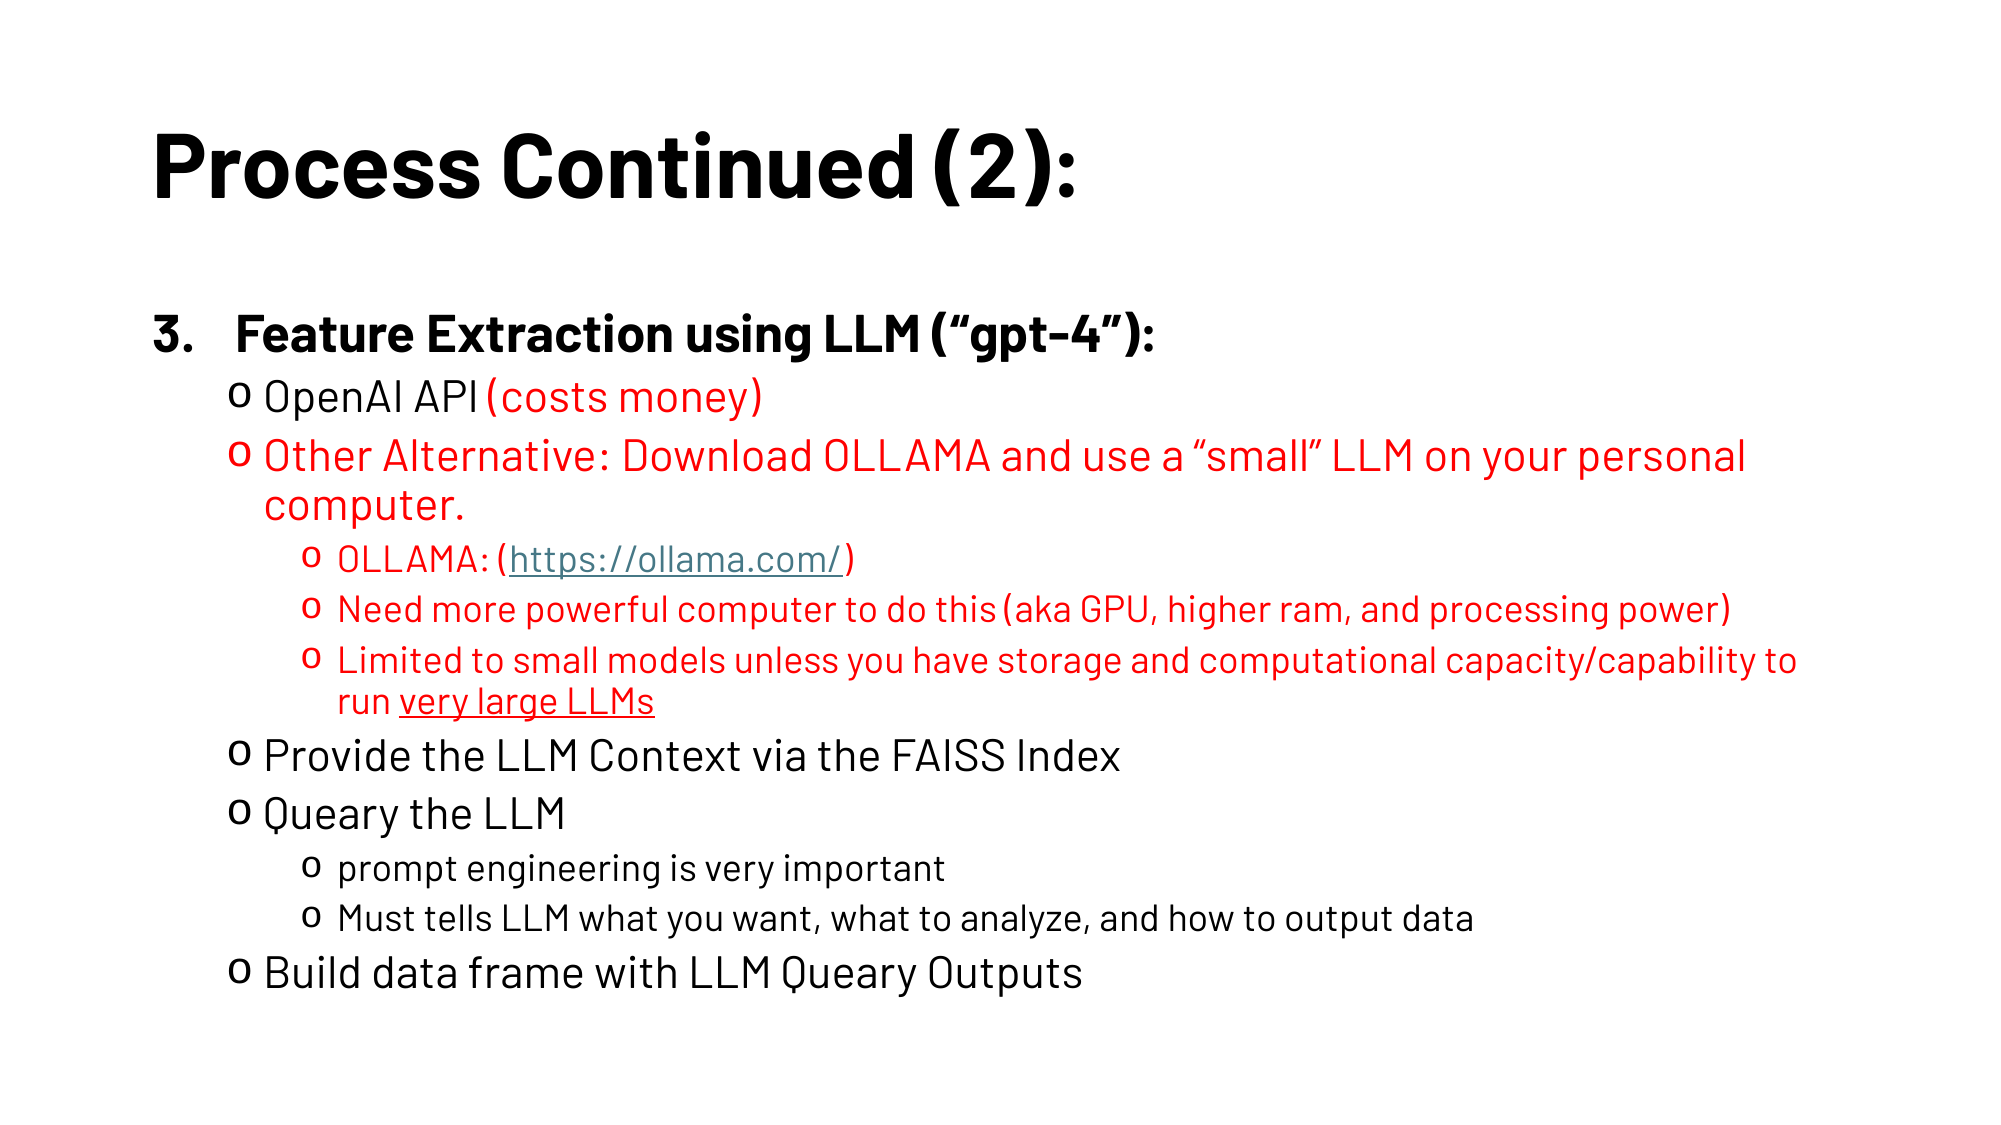

# Process Continued (2):
Feature Extraction using LLM (“gpt-4”):
OpenAI API (costs money)
Other Alternative: Download OLLAMA and use a “small” LLM on your personal computer.
OLLAMA: (https://ollama.com/)
Need more powerful computer to do this (aka GPU, higher ram, and processing power)
Limited to small models unless you have storage and computational capacity/capability to run very large LLMs
Provide the LLM Context via the FAISS Index
Queary the LLM
prompt engineering is very important
Must tells LLM what you want, what to analyze, and how to output data
Build data frame with LLM Queary Outputs